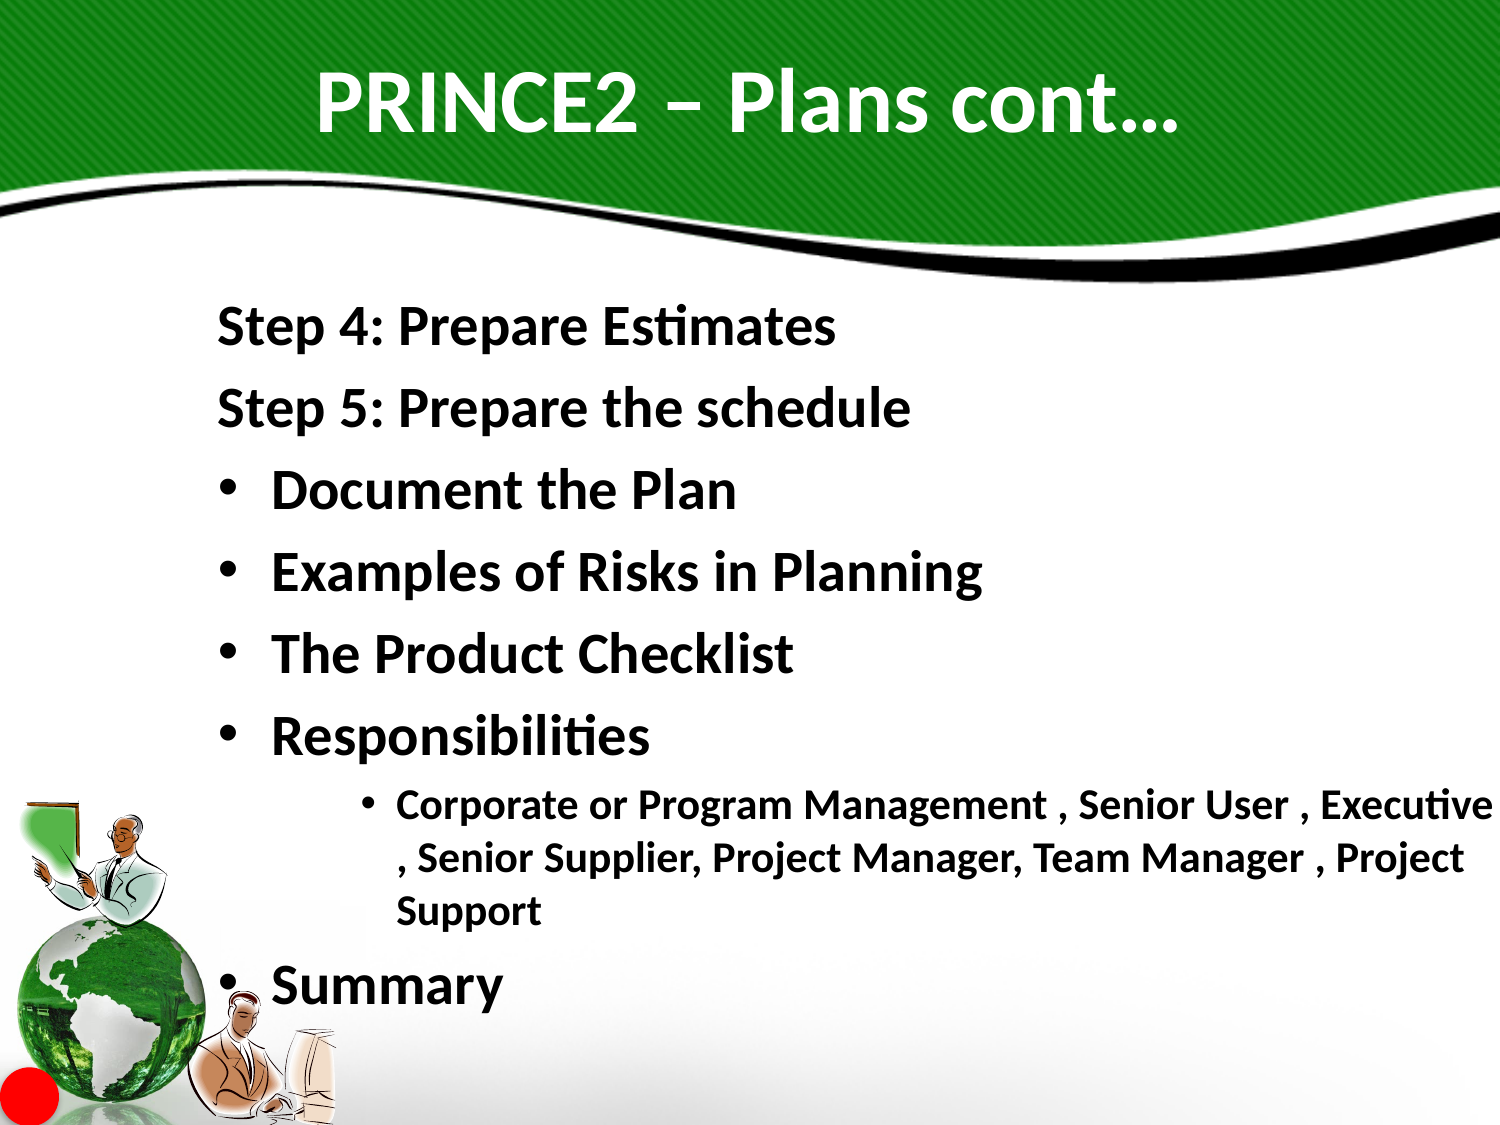

# PRINCE2 – Plans cont…
Step 4: Prepare Estimates
Step 5: Prepare the schedule
Document the Plan
Examples of Risks in Planning
The Product Checklist
Responsibilities
Corporate or Program Management , Senior User , Executive , Senior Supplier, Project Manager, Team Manager , Project Support
Summary